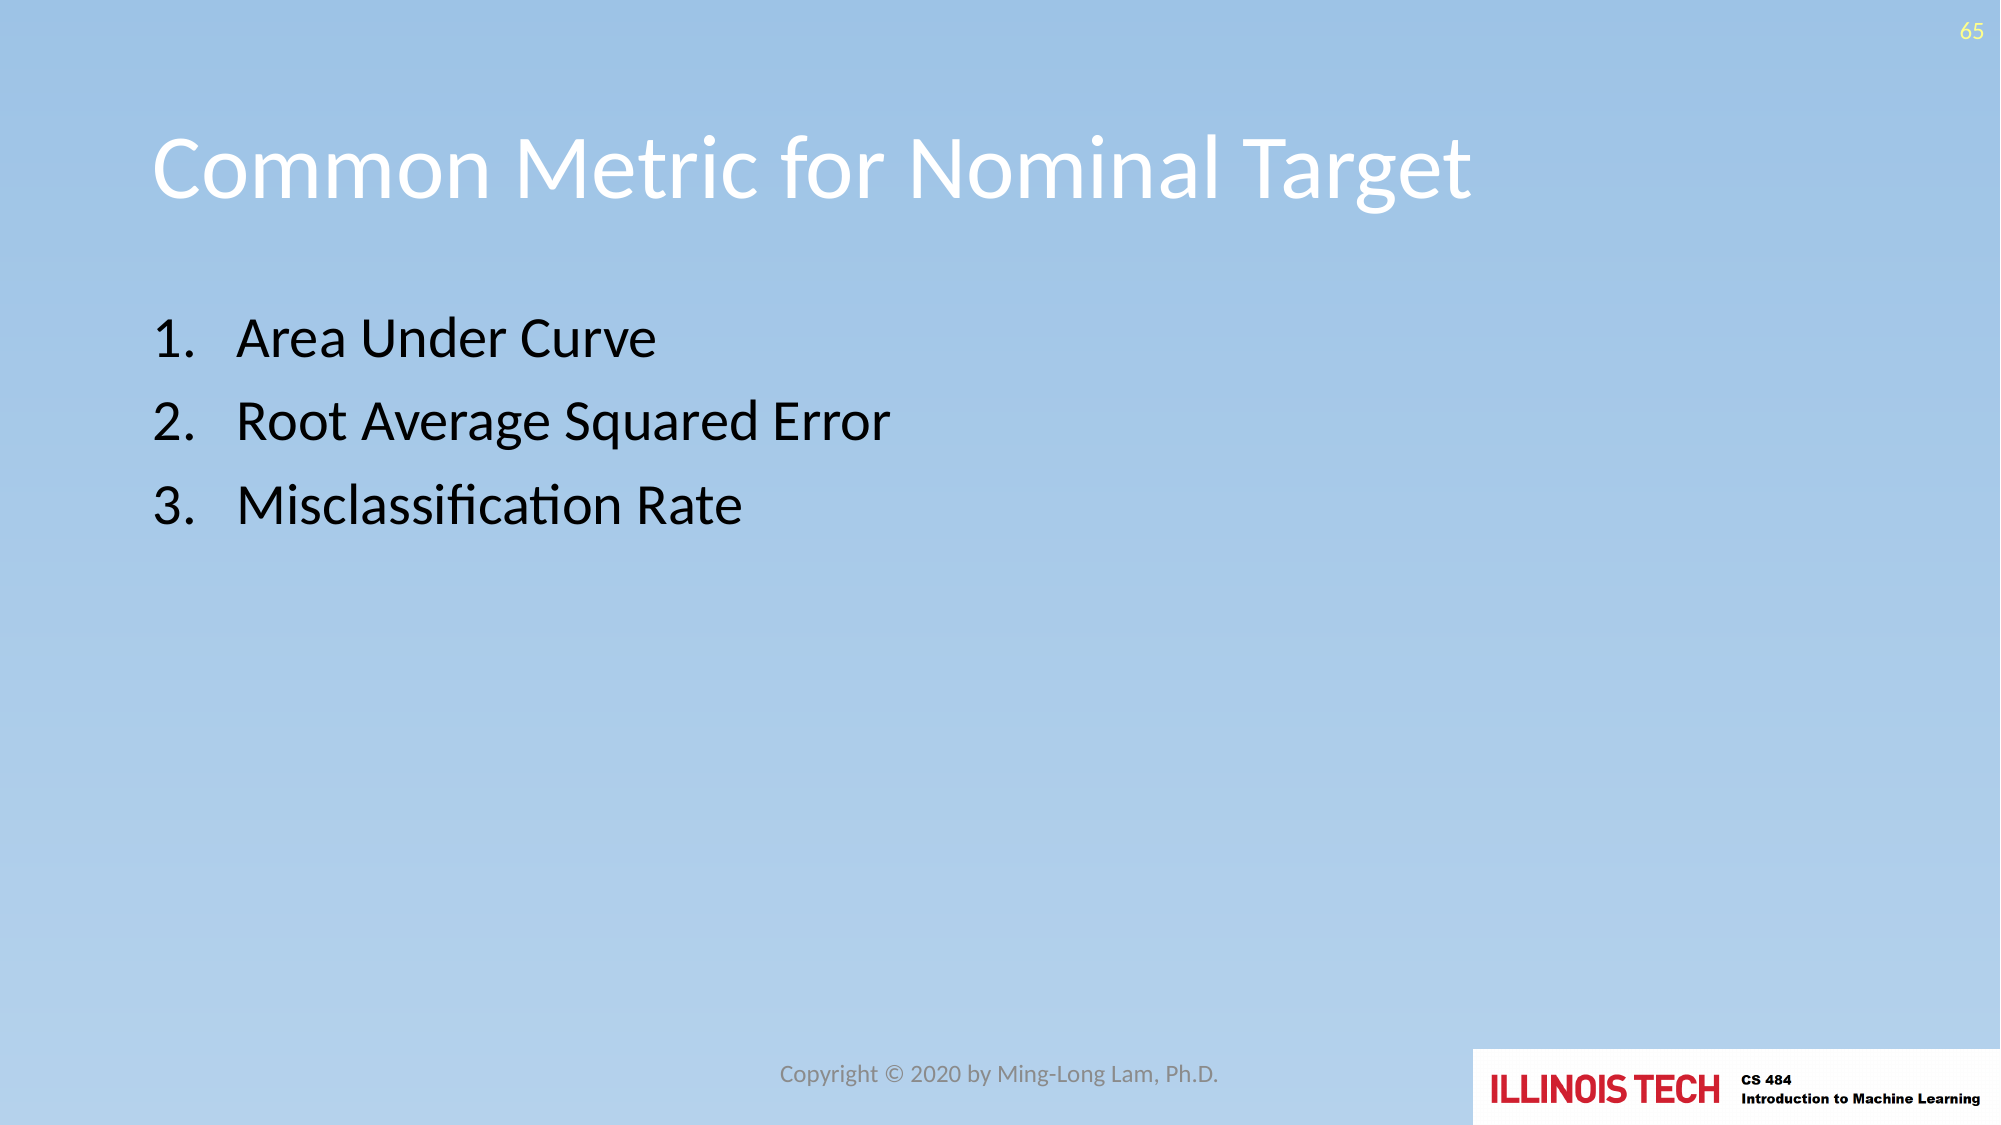

65
# Common Metric for Nominal Target
Area Under Curve
Root Average Squared Error
Misclassification Rate
Copyright © 2020 by Ming-Long Lam, Ph.D.